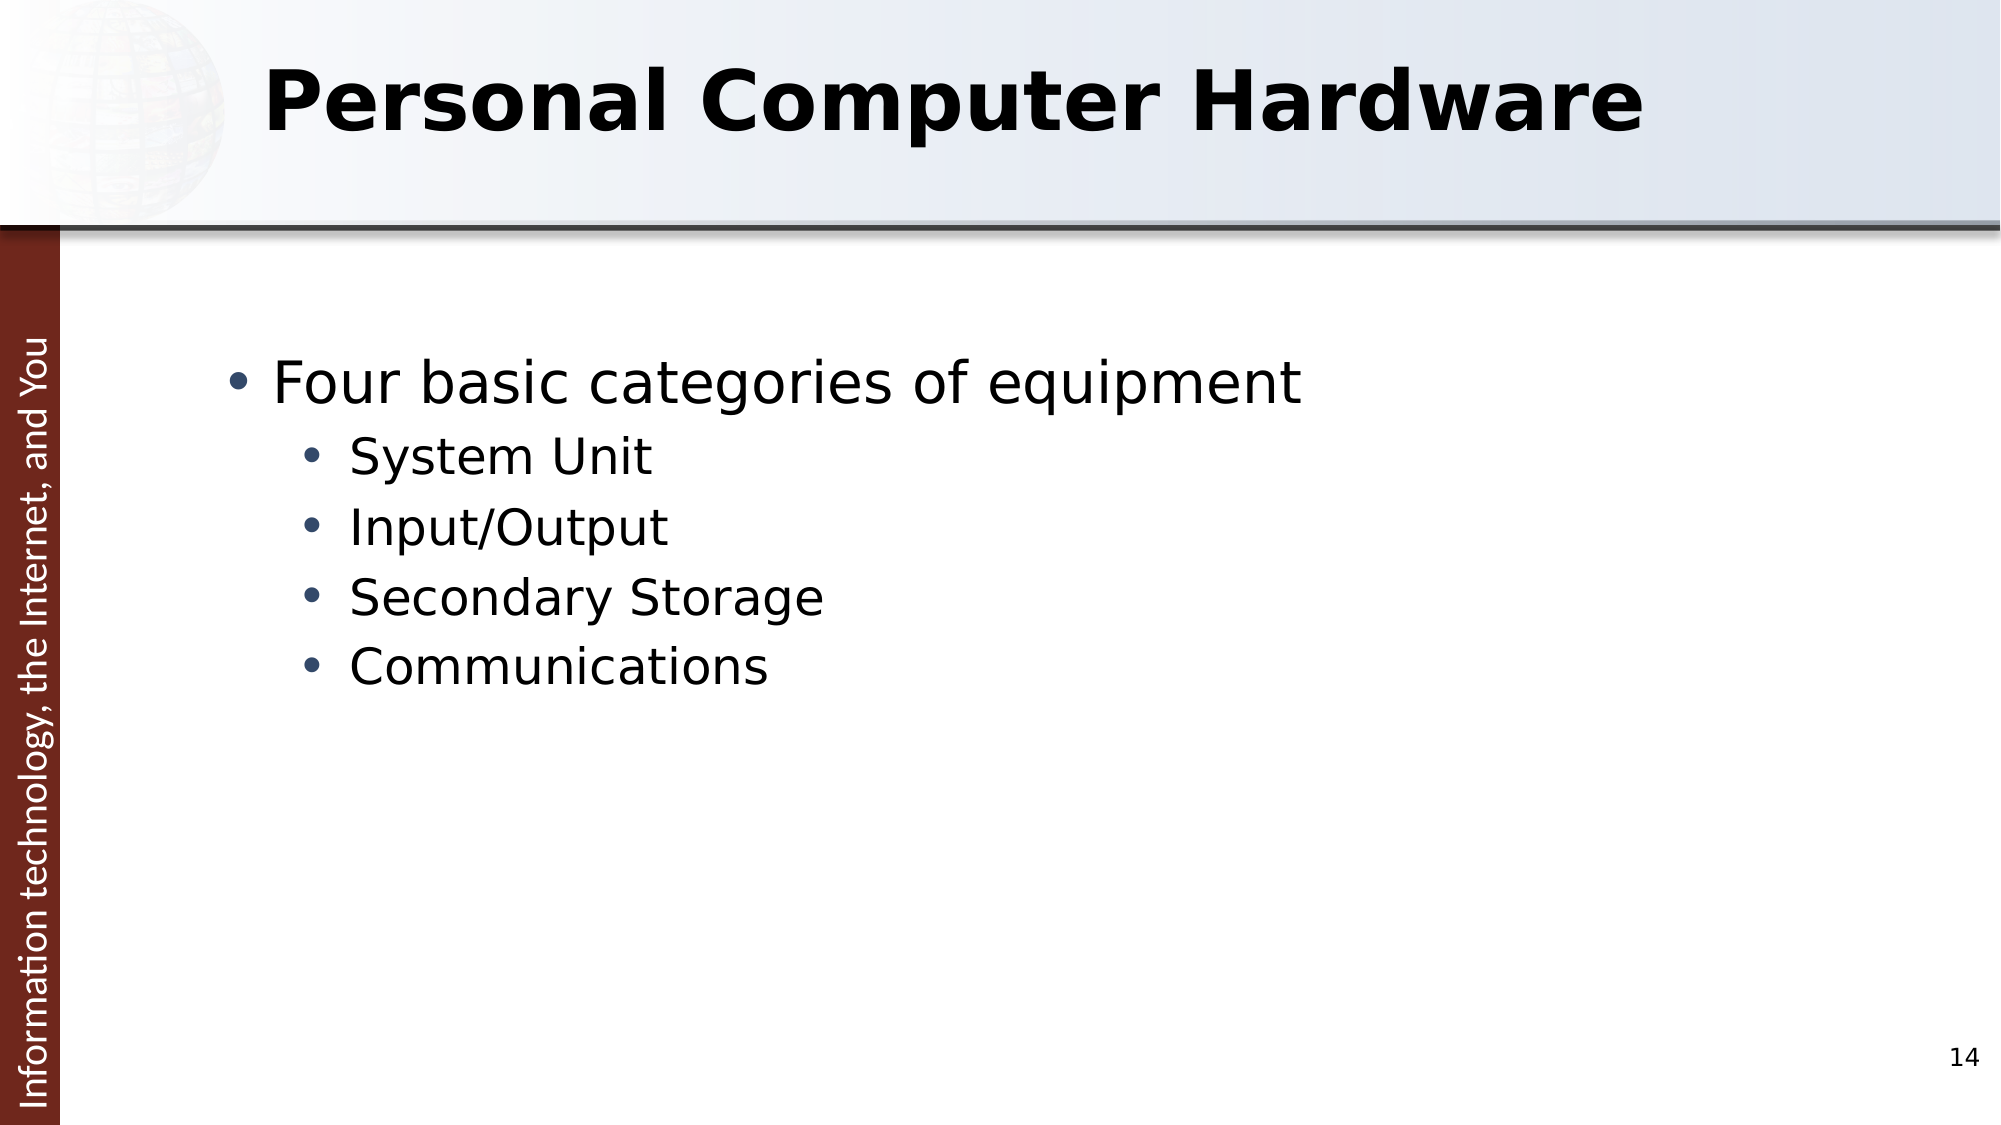

# Personal Computer Hardware
Four basic categories of equipment
System Unit
Input/Output
Secondary Storage
Communications

14